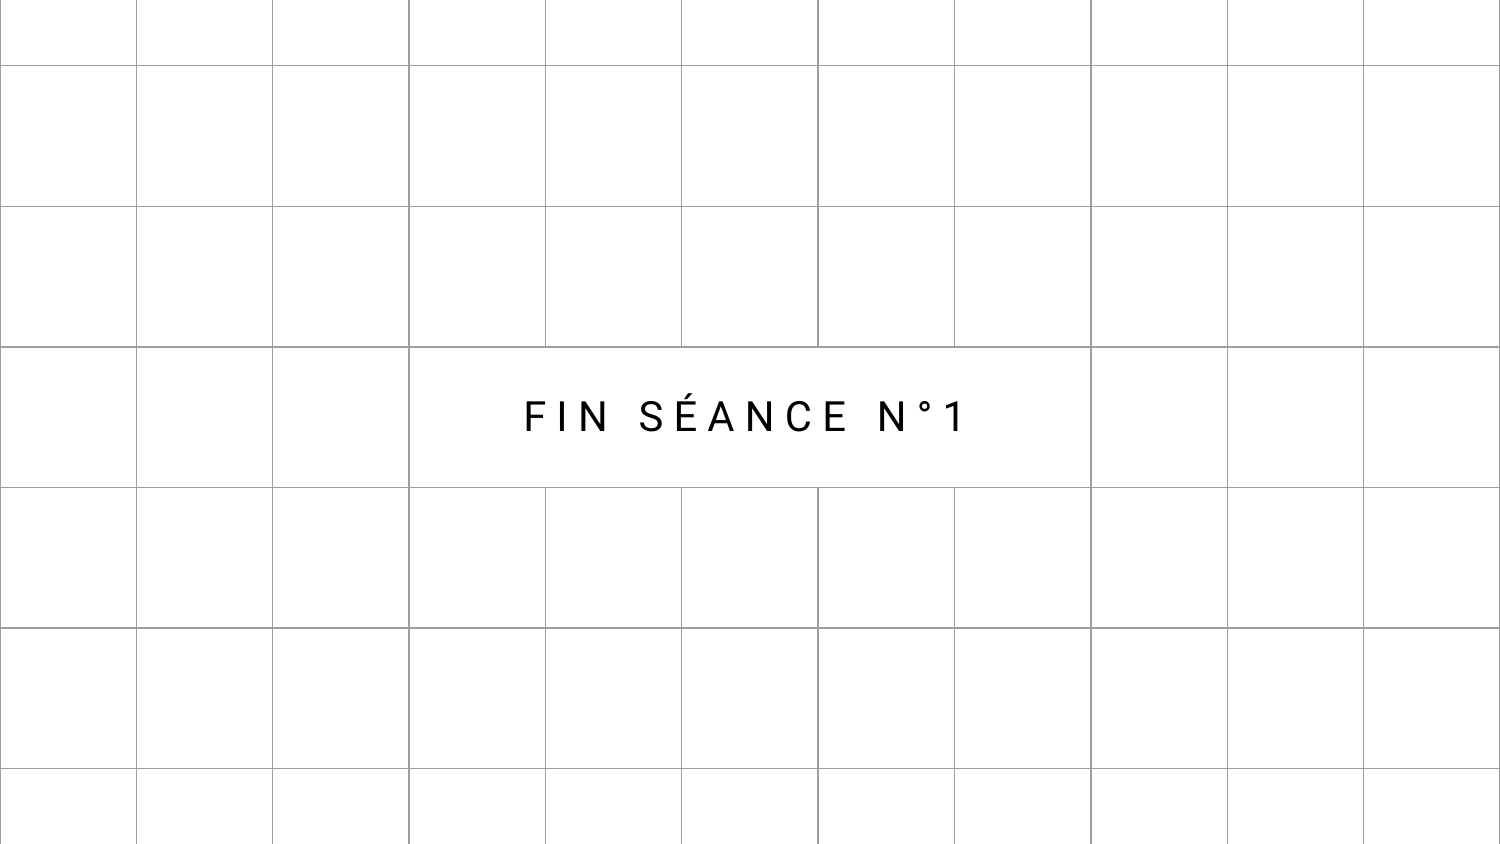

|  |  |  |  |  |  |  |  |  |  |  |
| --- | --- | --- | --- | --- | --- | --- | --- | --- | --- | --- |
|  |  |  |  |  |  |  |  |  |  |  |
|  |  |  |  |  |  |  |  |  |  |  |
|  |  |  | F I N S É A N C E N ° 1 |  |  |  |  |  |  |  |
|  |  |  |  |  |  |  |  |  |  |  |
|  |  |  |  |  |  |  |  |  |  |  |
|  |  |  |  |  |  |  |  |  |  |  |
|  |  |  |  |  |  |  |  |  |  |  |